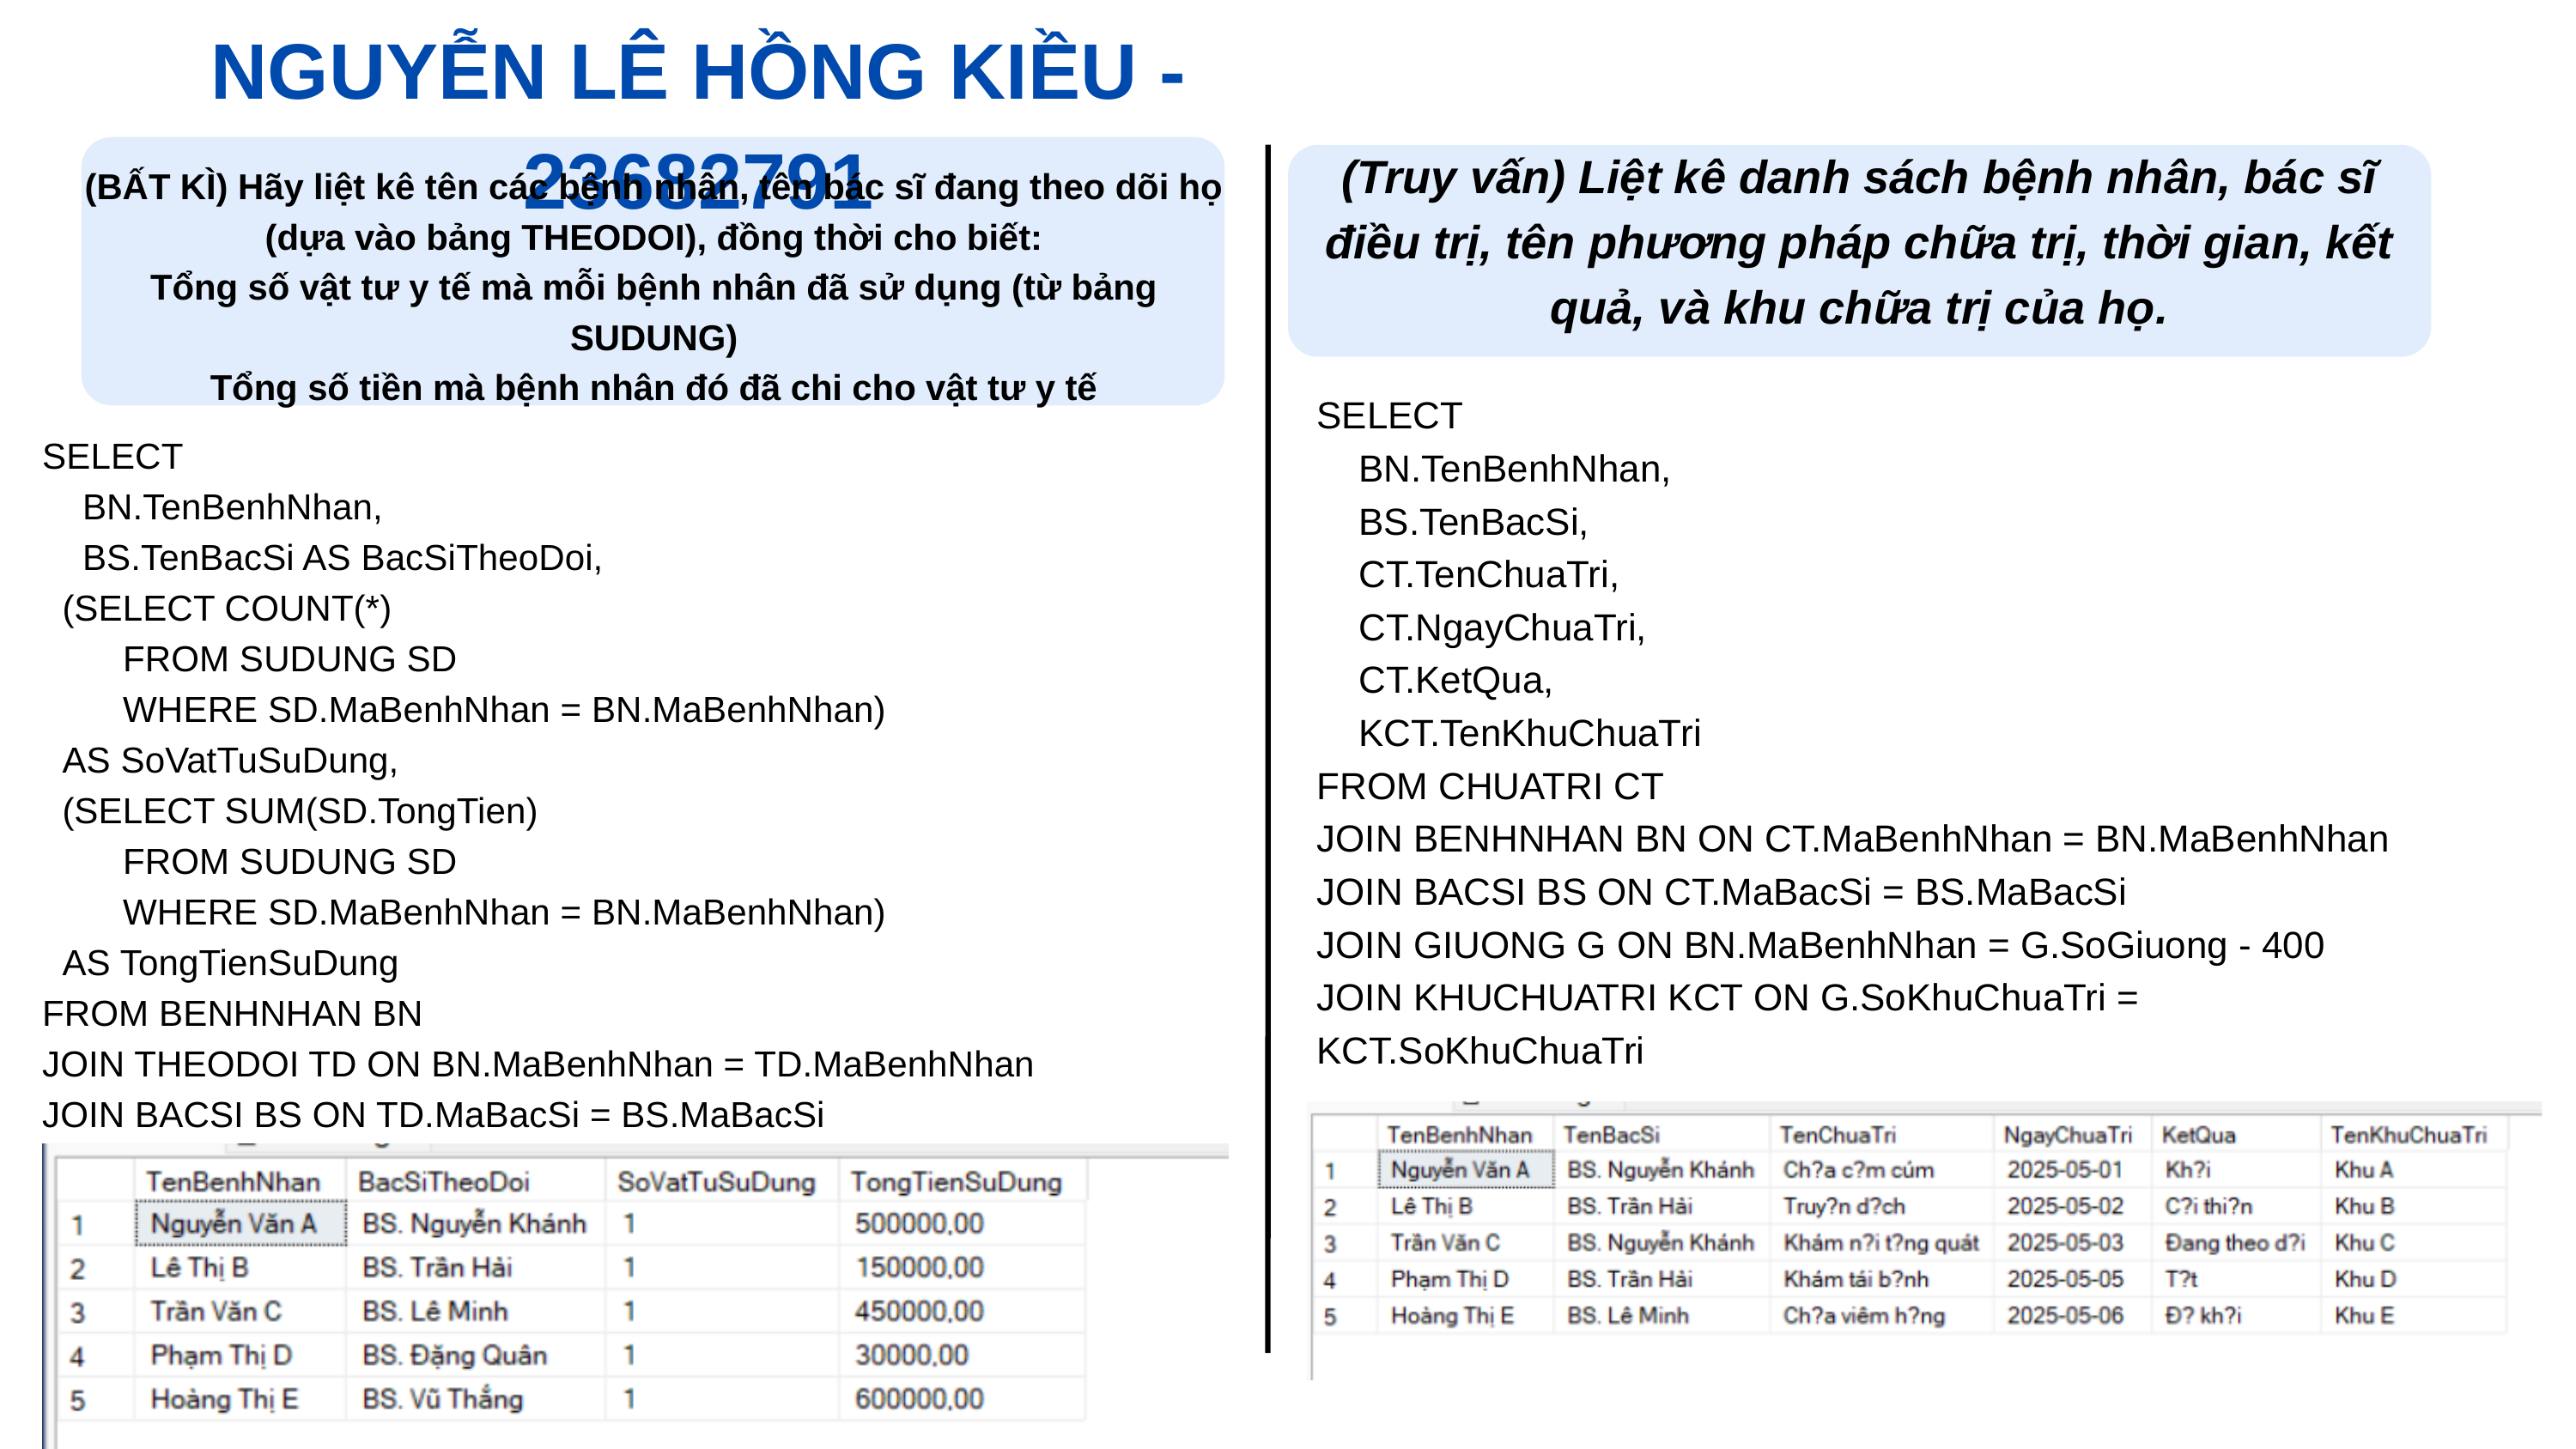

NGUYỄN LÊ HỒNG KIỀU - 23682791

(Truy vấn) Liệt kê danh sách bệnh nhân, bác sĩ điều trị, tên phương pháp chữa trị, thời gian, kết quả, và khu chữa trị của họ.
(BẤT KÌ) Hãy liệt kê tên các bệnh nhân, tên bác sĩ đang theo dõi họ (dựa vào bảng THEODOI), đồng thời cho biết:
Tổng số vật tư y tế mà mỗi bệnh nhân đã sử dụng (từ bảng SUDUNG)
Tổng số tiền mà bệnh nhân đó đã chi cho vật tư y tế
SELECT
    BN.TenBenhNhan,
    BS.TenBacSi,
    CT.TenChuaTri,
    CT.NgayChuaTri,
    CT.KetQua,
    KCT.TenKhuChuaTri
FROM CHUATRI CT
JOIN BENHNHAN BN ON CT.MaBenhNhan = BN.MaBenhNhan
JOIN BACSI BS ON CT.MaBacSi = BS.MaBacSi
JOIN GIUONG G ON BN.MaBenhNhan = G.SoGiuong - 400
JOIN KHUCHUATRI KCT ON G.SoKhuChuaTri = KCT.SoKhuChuaTri

SELECT
    BN.TenBenhNhan,
    BS.TenBacSi AS BacSiTheoDoi,
  (SELECT COUNT(*)
        FROM SUDUNG SD
        WHERE SD.MaBenhNhan = BN.MaBenhNhan)
  AS SoVatTuSuDung,
  (SELECT SUM(SD.TongTien)
        FROM SUDUNG SD
        WHERE SD.MaBenhNhan = BN.MaBenhNhan)
  AS TongTienSuDung
FROM BENHNHAN BN
JOIN THEODOI TD ON BN.MaBenhNhan = TD.MaBenhNhan
JOIN BACSI BS ON TD.MaBacSi = BS.MaBacSi